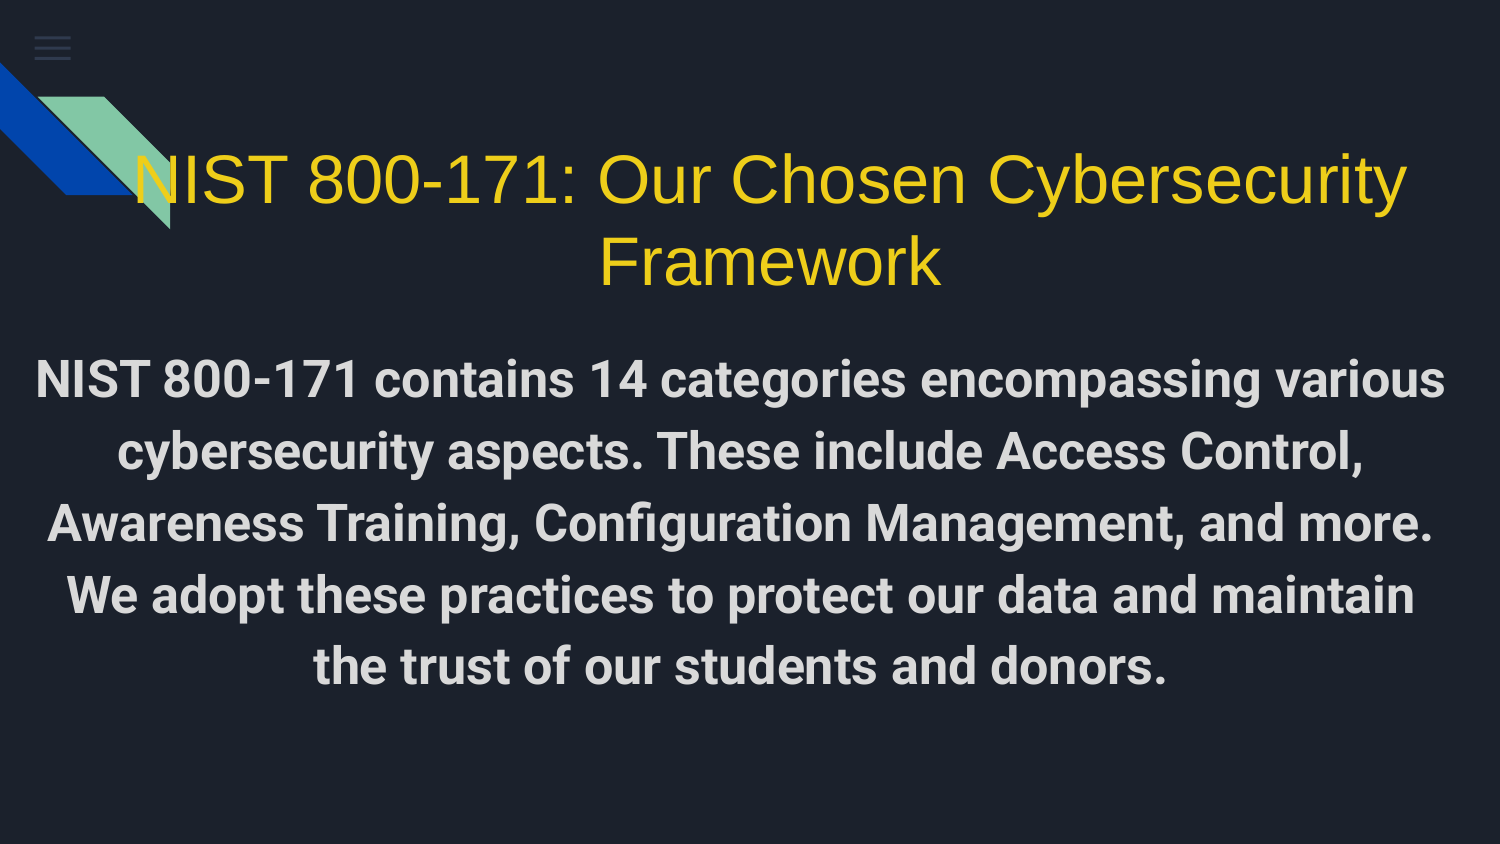

# NIST 800-171: Our Chosen Cybersecurity Framework
NIST 800-171 contains 14 categories encompassing various cybersecurity aspects. These include Access Control, Awareness Training, Configuration Management, and more. We adopt these practices to protect our data and maintain the trust of our students and donors.